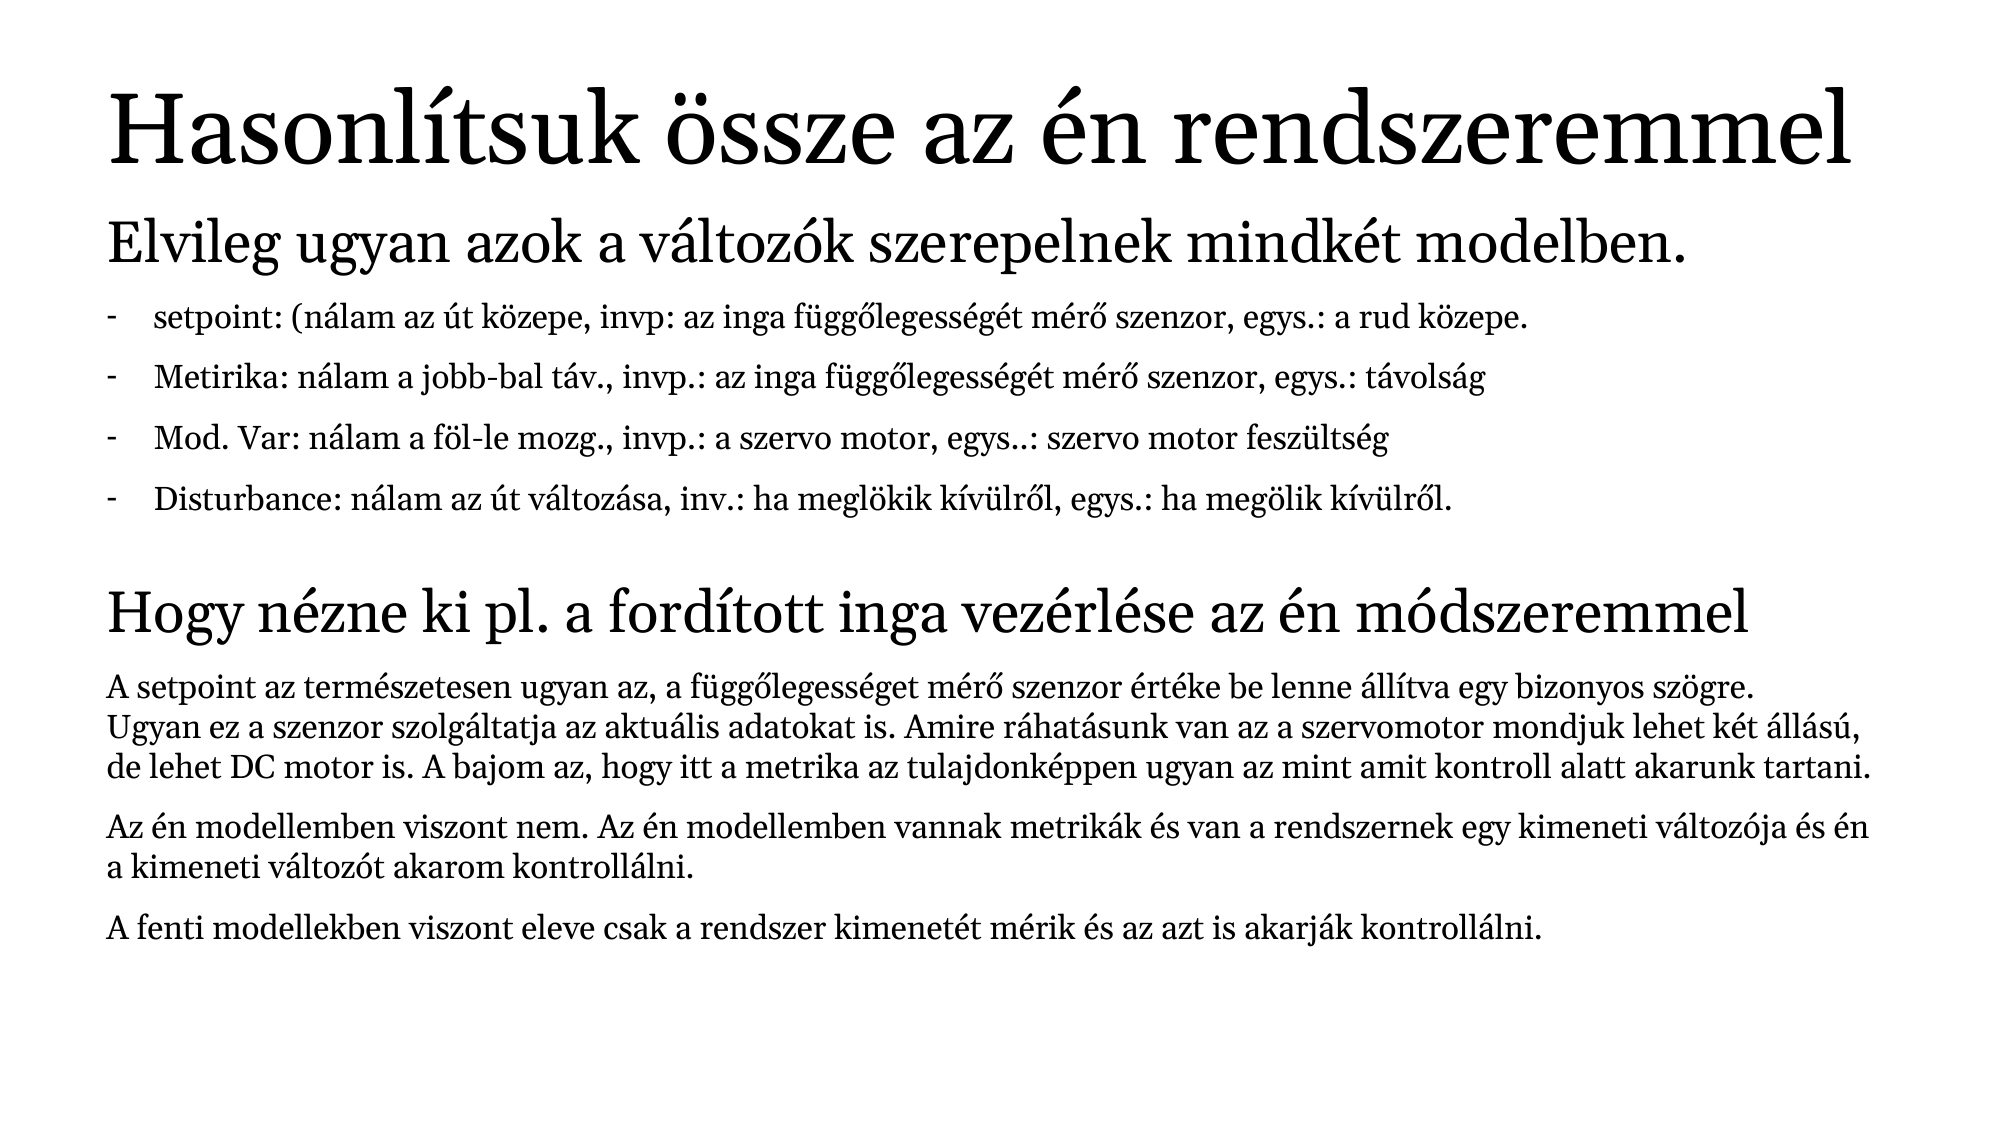

Hasonlítsuk össze az én rendszeremmel
Elvileg ugyan azok a változók szerepelnek mindkét modelben.
setpoint: (nálam az út közepe, invp: az inga függőlegességét mérő szenzor, egys.: a rud közepe.
Metirika: nálam a jobb-bal táv., invp.: az inga függőlegességét mérő szenzor, egys.: távolság
Mod. Var: nálam a föl-le mozg., invp.: a szervo motor, egys..: szervo motor feszültség
Disturbance: nálam az út változása, inv.: ha meglökik kívülről, egys.: ha megölik kívülről.
Hogy nézne ki pl. a fordított inga vezérlése az én módszeremmel
A setpoint az természetesen ugyan az, a függőlegességet mérő szenzor értéke be lenne állítva egy bizonyos szögre.
Ugyan ez a szenzor szolgáltatja az aktuális adatokat is. Amire ráhatásunk van az a szervomotor mondjuk lehet két állású, de lehet DC motor is. A bajom az, hogy itt a metrika az tulajdonképpen ugyan az mint amit kontroll alatt akarunk tartani.
Az én modellemben viszont nem. Az én modellemben vannak metrikák és van a rendszernek egy kimeneti változója és én a kimeneti változót akarom kontrollálni.
A fenti modellekben viszont eleve csak a rendszer kimenetét mérik és az azt is akarják kontrollálni.